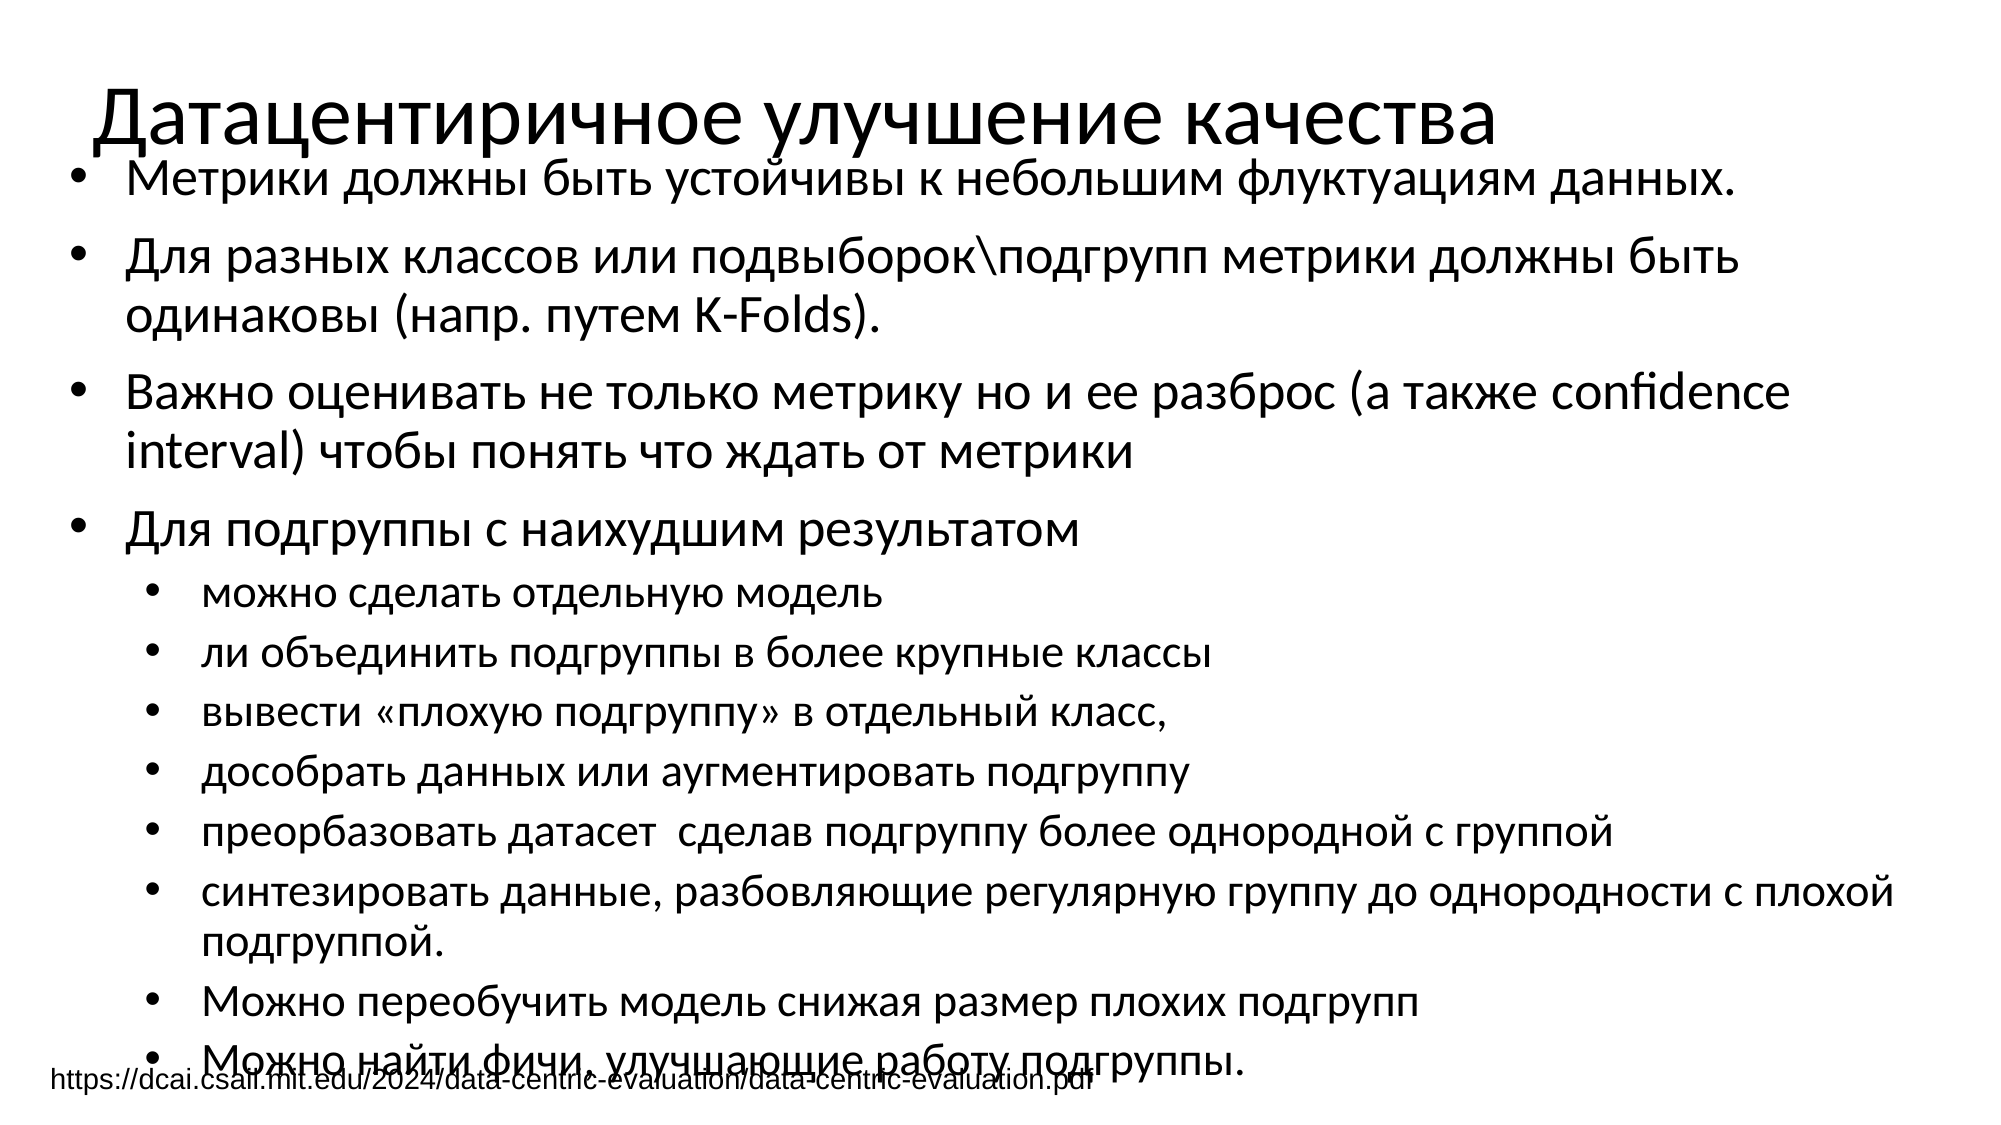

# Датацентиричное улучшение качества
Метрики должны быть устойчивы к небольшим флуктуациям данных.
Для разных классов или подвыборок\подгрупп метрики должны быть одинаковы (напр. путем K-Folds).
Важно оценивать не только метрику но и ее разброс (а также confidence interval) чтобы понять что ждать от метрики
Для подгруппы с наихудшим результатом
можно сделать отдельную модель
ли объединить подгруппы в более крупные классы
вывести «плохую подгруппу» в отдельный класс,
дособрать данных или аугментировать подгруппу
преорбазовать датасет  сделав подгруппу более однородной с группой
синтезировать данные, разбовляющие регулярную группу до однородности с плохой подгруппой.
Можно переобучить модель снижая размер плохих подгрупп
Можно найти фичи, улучшающие работу подгруппы.

https://dcai.csail.mit.edu/2024/data-centric-evaluation/data-centric-evaluation.pdf